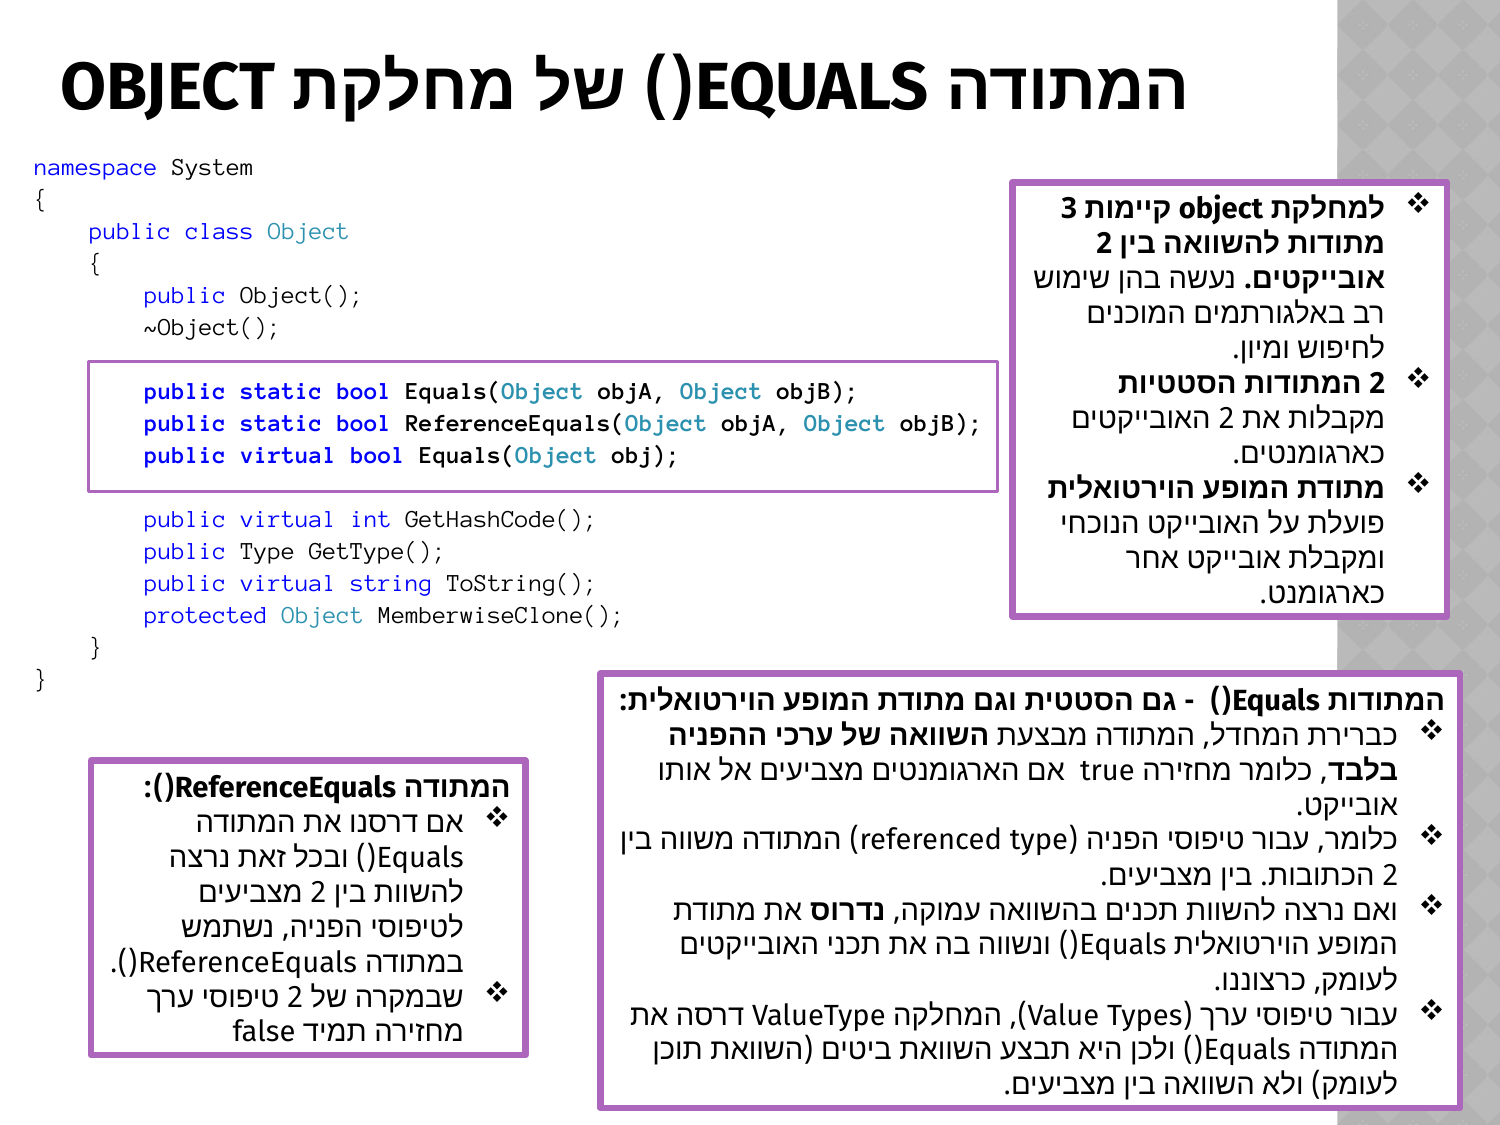

# המתודה EQUALS() של מחלקת OBJECT
namespace System
{
    public class Object
    {
        public Object();
        ~Object();

        public static bool Equals(Object objA, Object objB);
        public static bool ReferenceEquals(Object objA, Object objB);
        public virtual bool Equals(Object obj);

        public virtual int GetHashCode();
        public Type GetType();
        public virtual string ToString();
        protected Object MemberwiseClone();
    }
}
למחלקת object קיימות 3 מתודות להשוואה בין 2 אובייקטים. נעשה בהן שימוש רב באלגורתמים המוכנים לחיפוש ומיון.
2 המתודות הסטטיות מקבלות את 2 האובייקטים כארגומנטים.
מתודת המופע הוירטואלית פועלת על האובייקט הנוכחי ומקבלת אובייקט אחר כארגומנט.

המתודות Equals()  - גם הסטטית וגם מתודת המופע הוירטואלית:
כברירת המחדל, המתודה מבצעת השוואה של ערכי ההפניה בלבד, כלומר מחזירה true  אם הארגומנטים מצביעים אל אותו אובייקט.
כלומר, עבור טיפוסי הפניה (referenced type) המתודה משווה בין 2 הכתובות. בין מצביעים.
ואם נרצה להשוות תכנים בהשוואה עמוקה, נדרוס את מתודת המופע הוירטואלית Equals() ונשווה בה את תכני האובייקטים לעומק, כרצוננו.
עבור טיפוסי ערך (Value Types), המחלקה ValueType דרסה את המתודה Equals() ולכן היא תבצע השוואת ביטים (השוואת תוכן לעומק) ולא השוואה בין מצביעים.
המתודה ReferenceEquals():
אם דרסנו את המתודה Equals() ובכל זאת נרצה להשוות בין 2 מצביעים לטיפוסי הפניה, נשתמש במתודה ReferenceEquals().
שבמקרה של 2 טיפוסי ערך מחזירה תמיד false
88